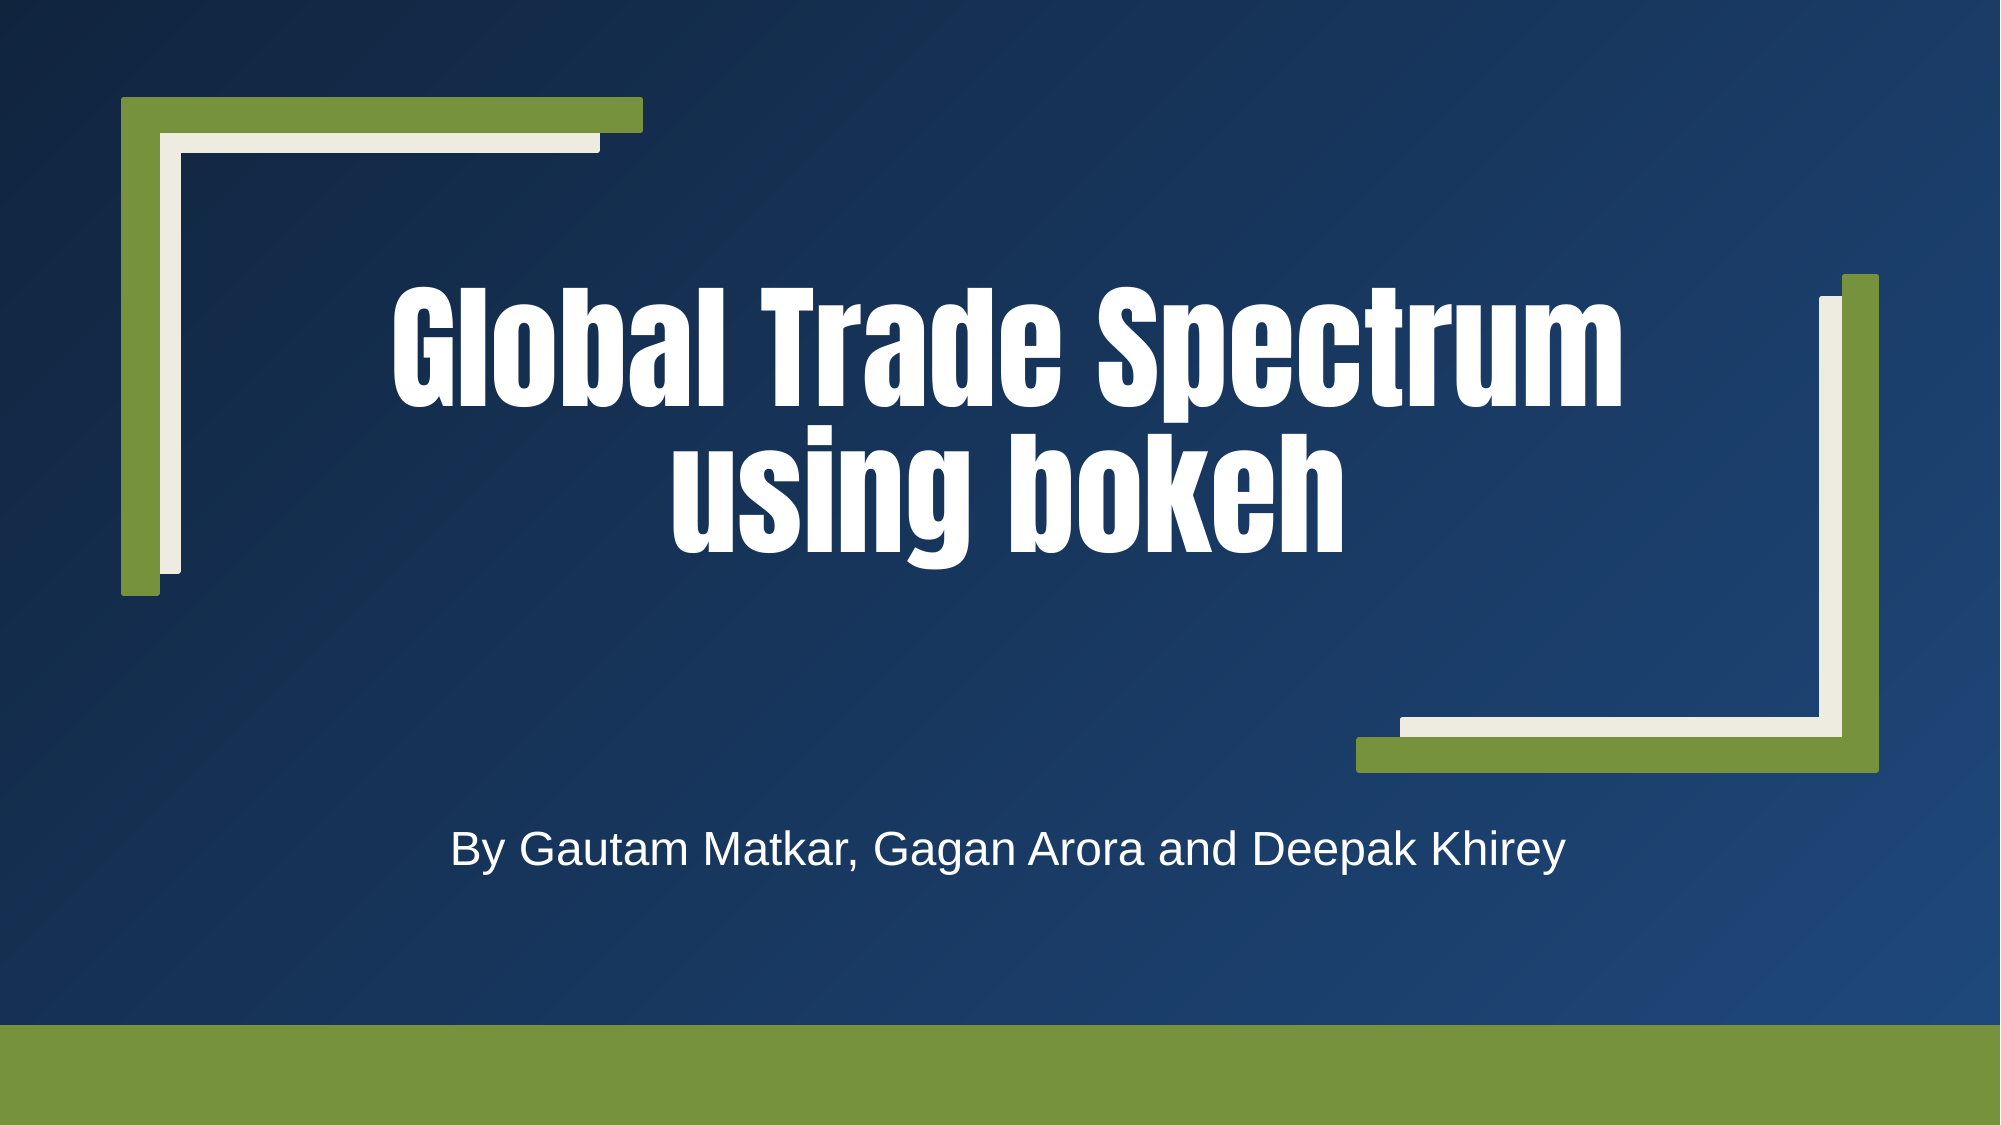

# Global Trade Spectrum using bokeh
By Gautam Matkar, Gagan Arora and Deepak Khirey